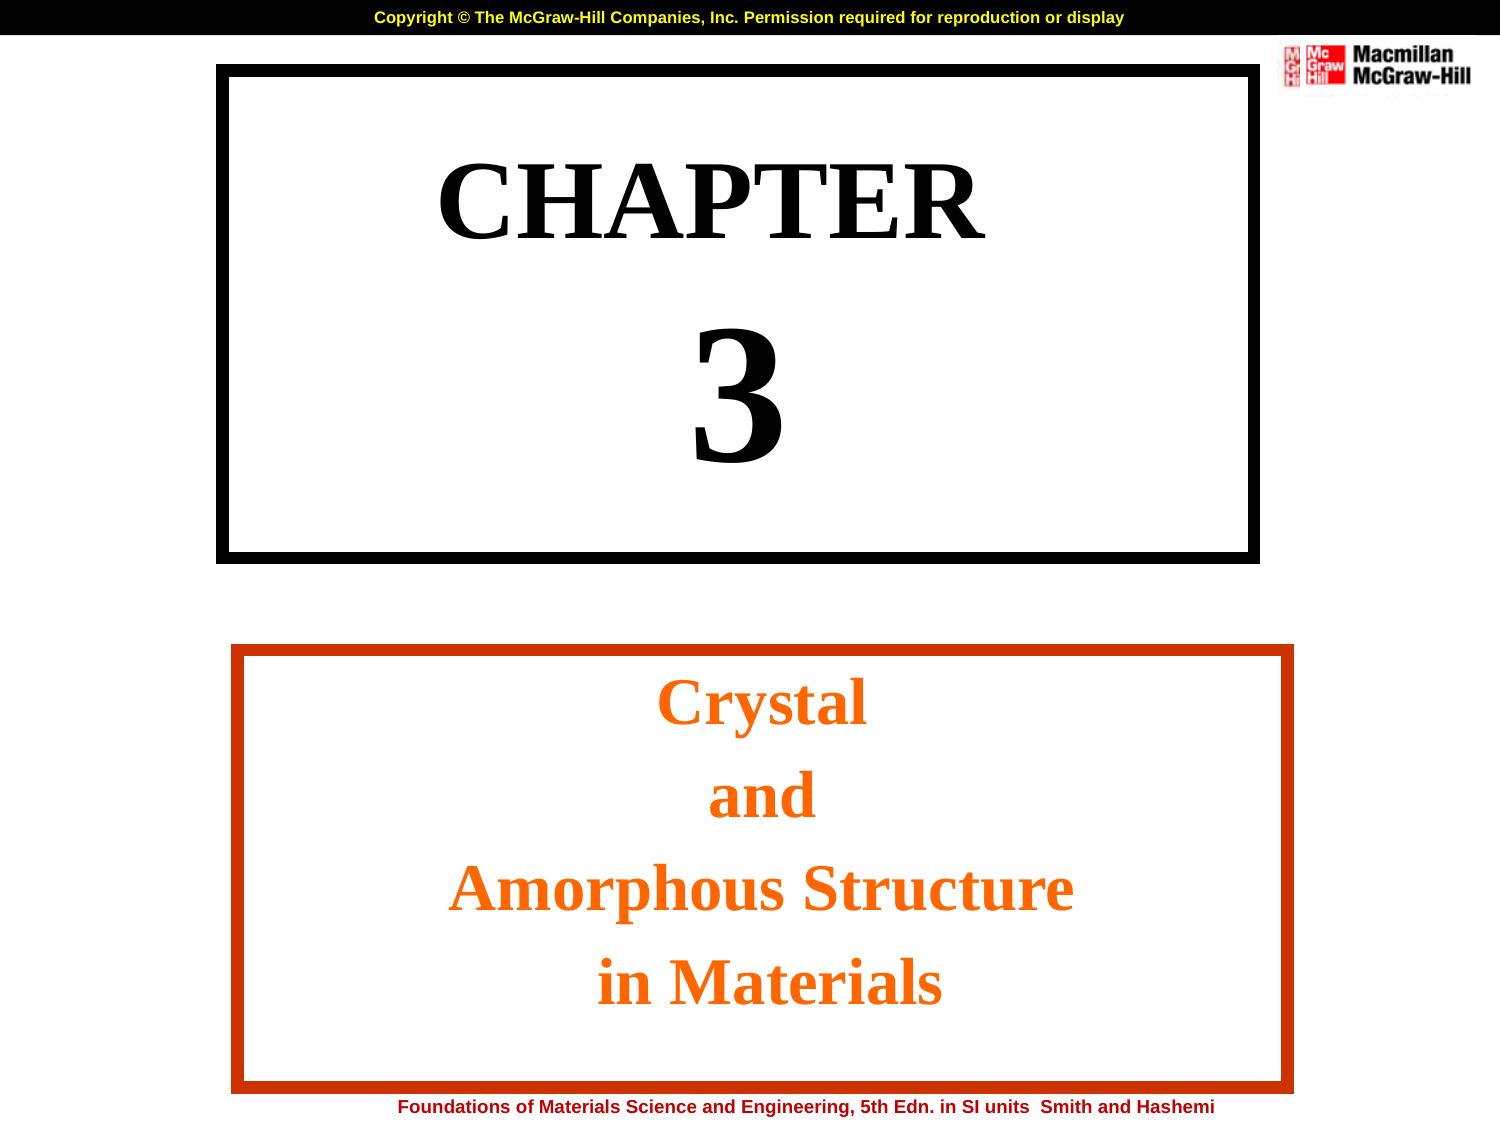

# CHAPTER 3
Crystal
and
Amorphous Structure
 in Materials